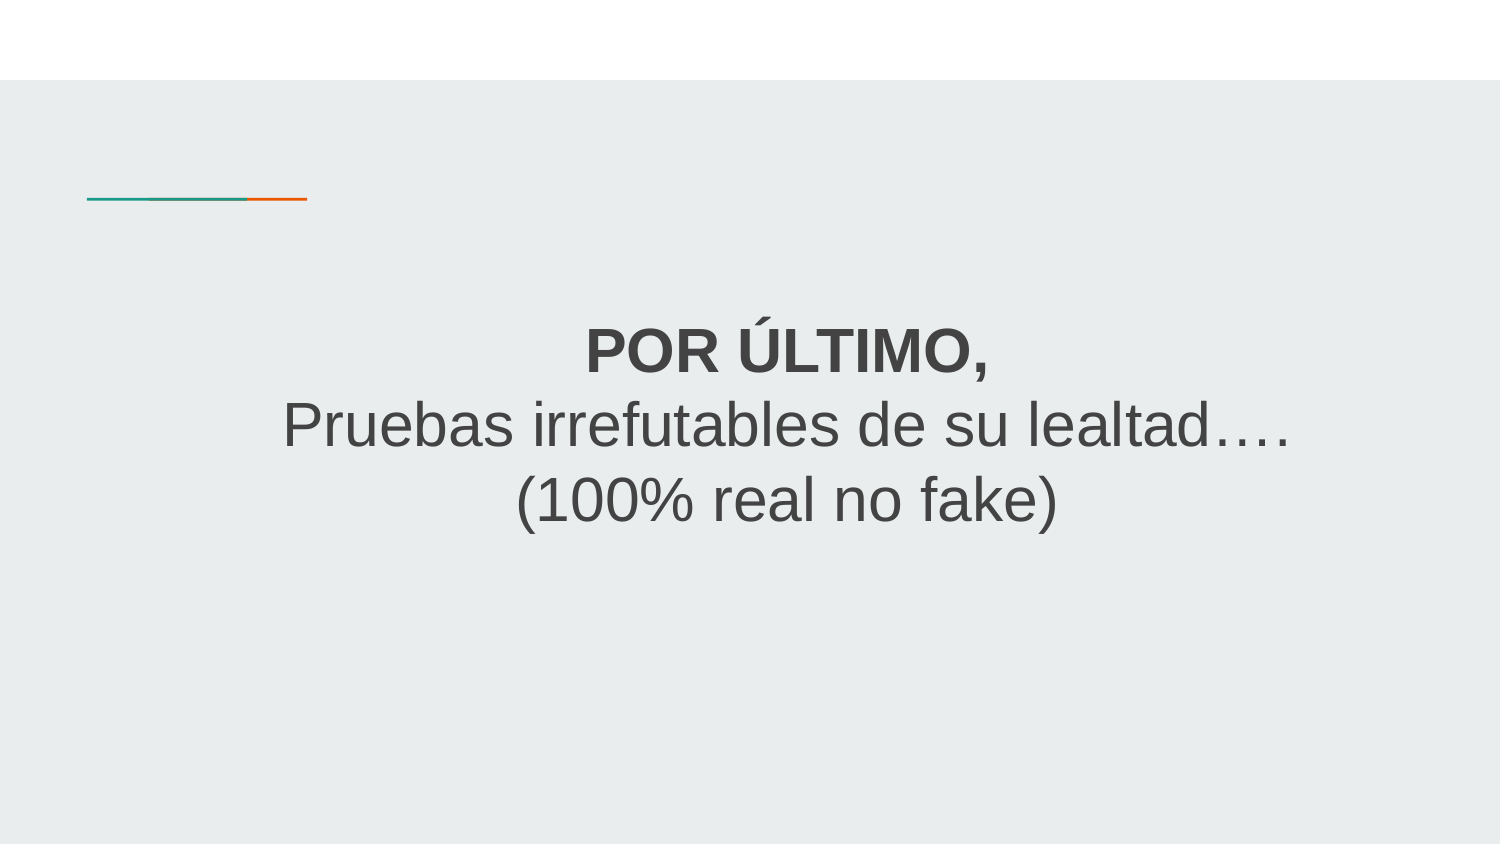

POR ÚLTIMO,
Pruebas irrefutables de su lealtad….
(100% real no fake)